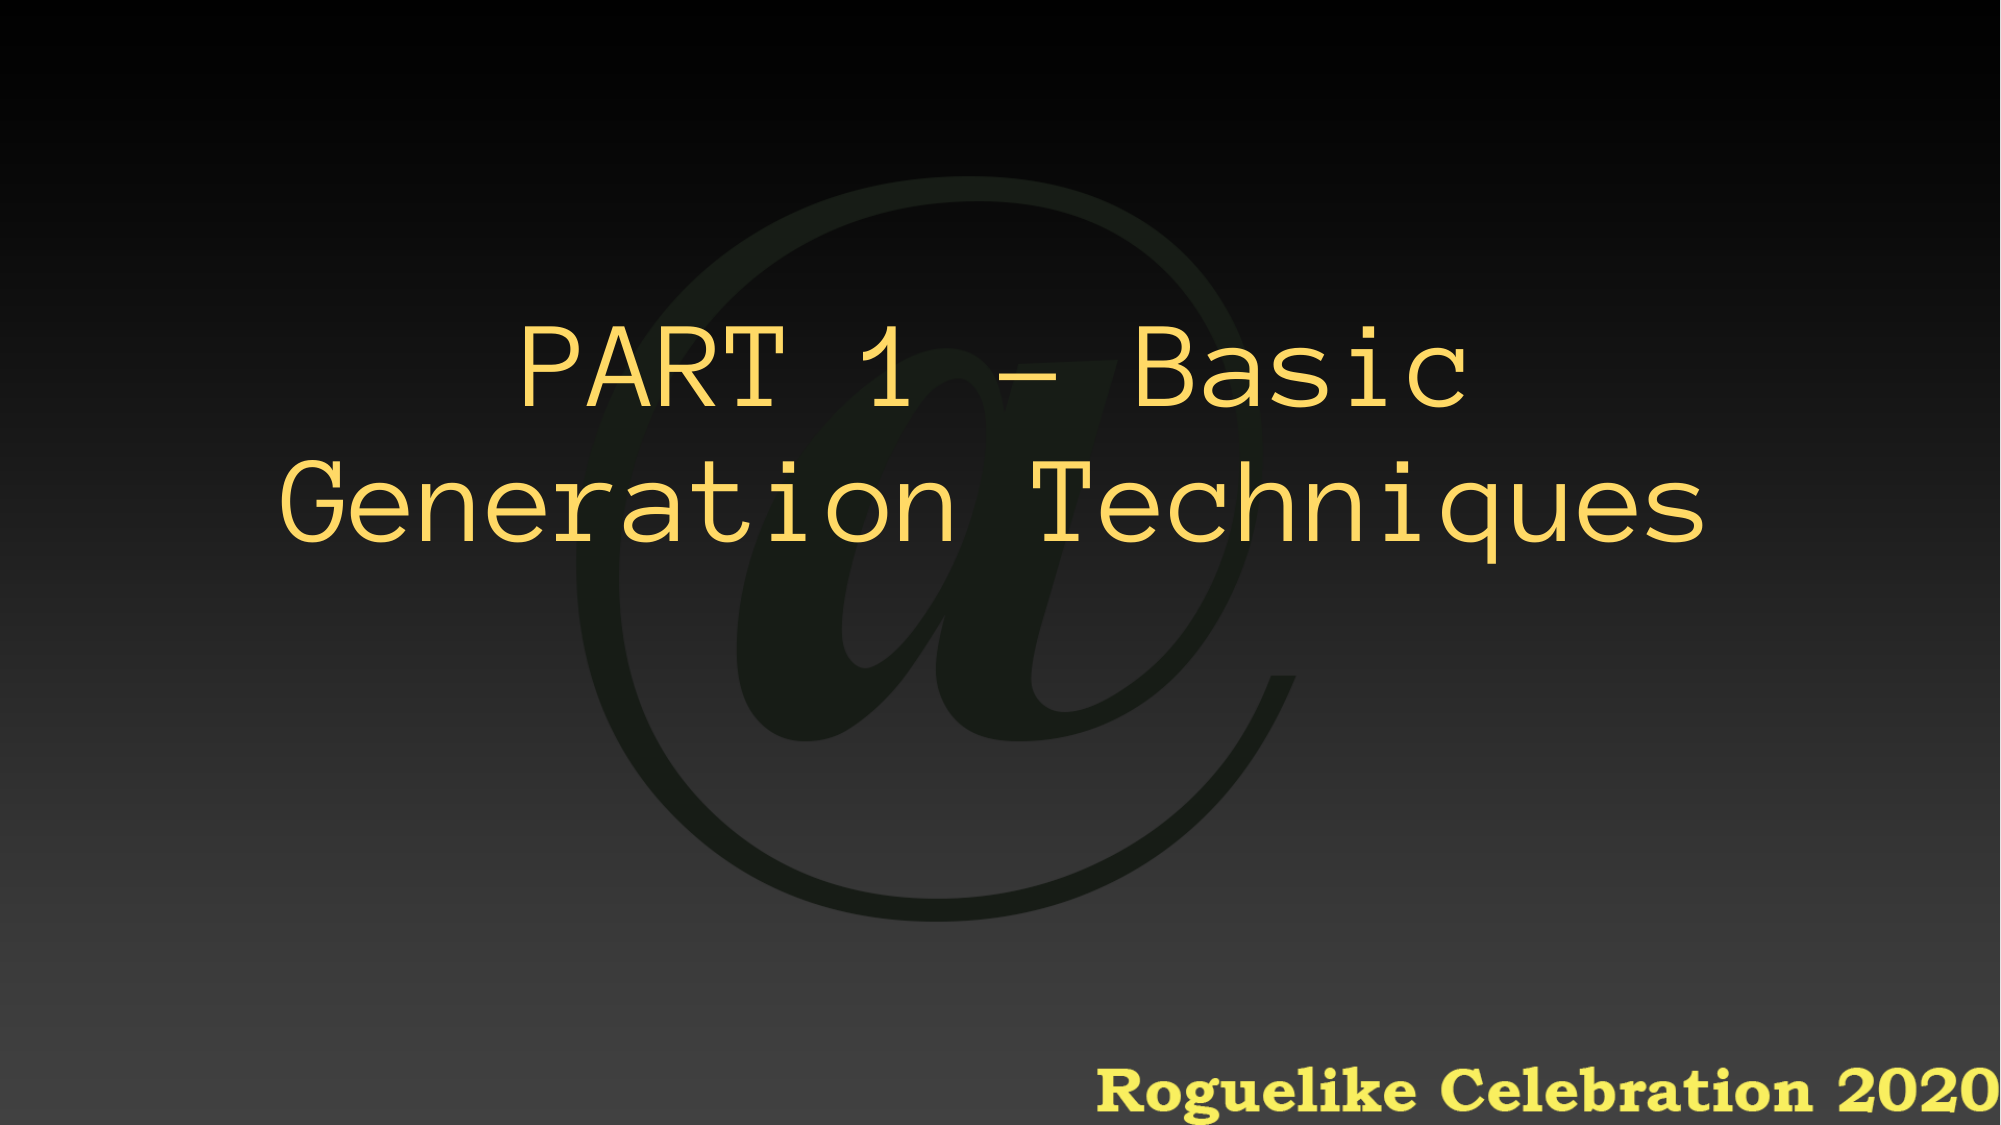

# PART 1 – Basic Generation Techniques